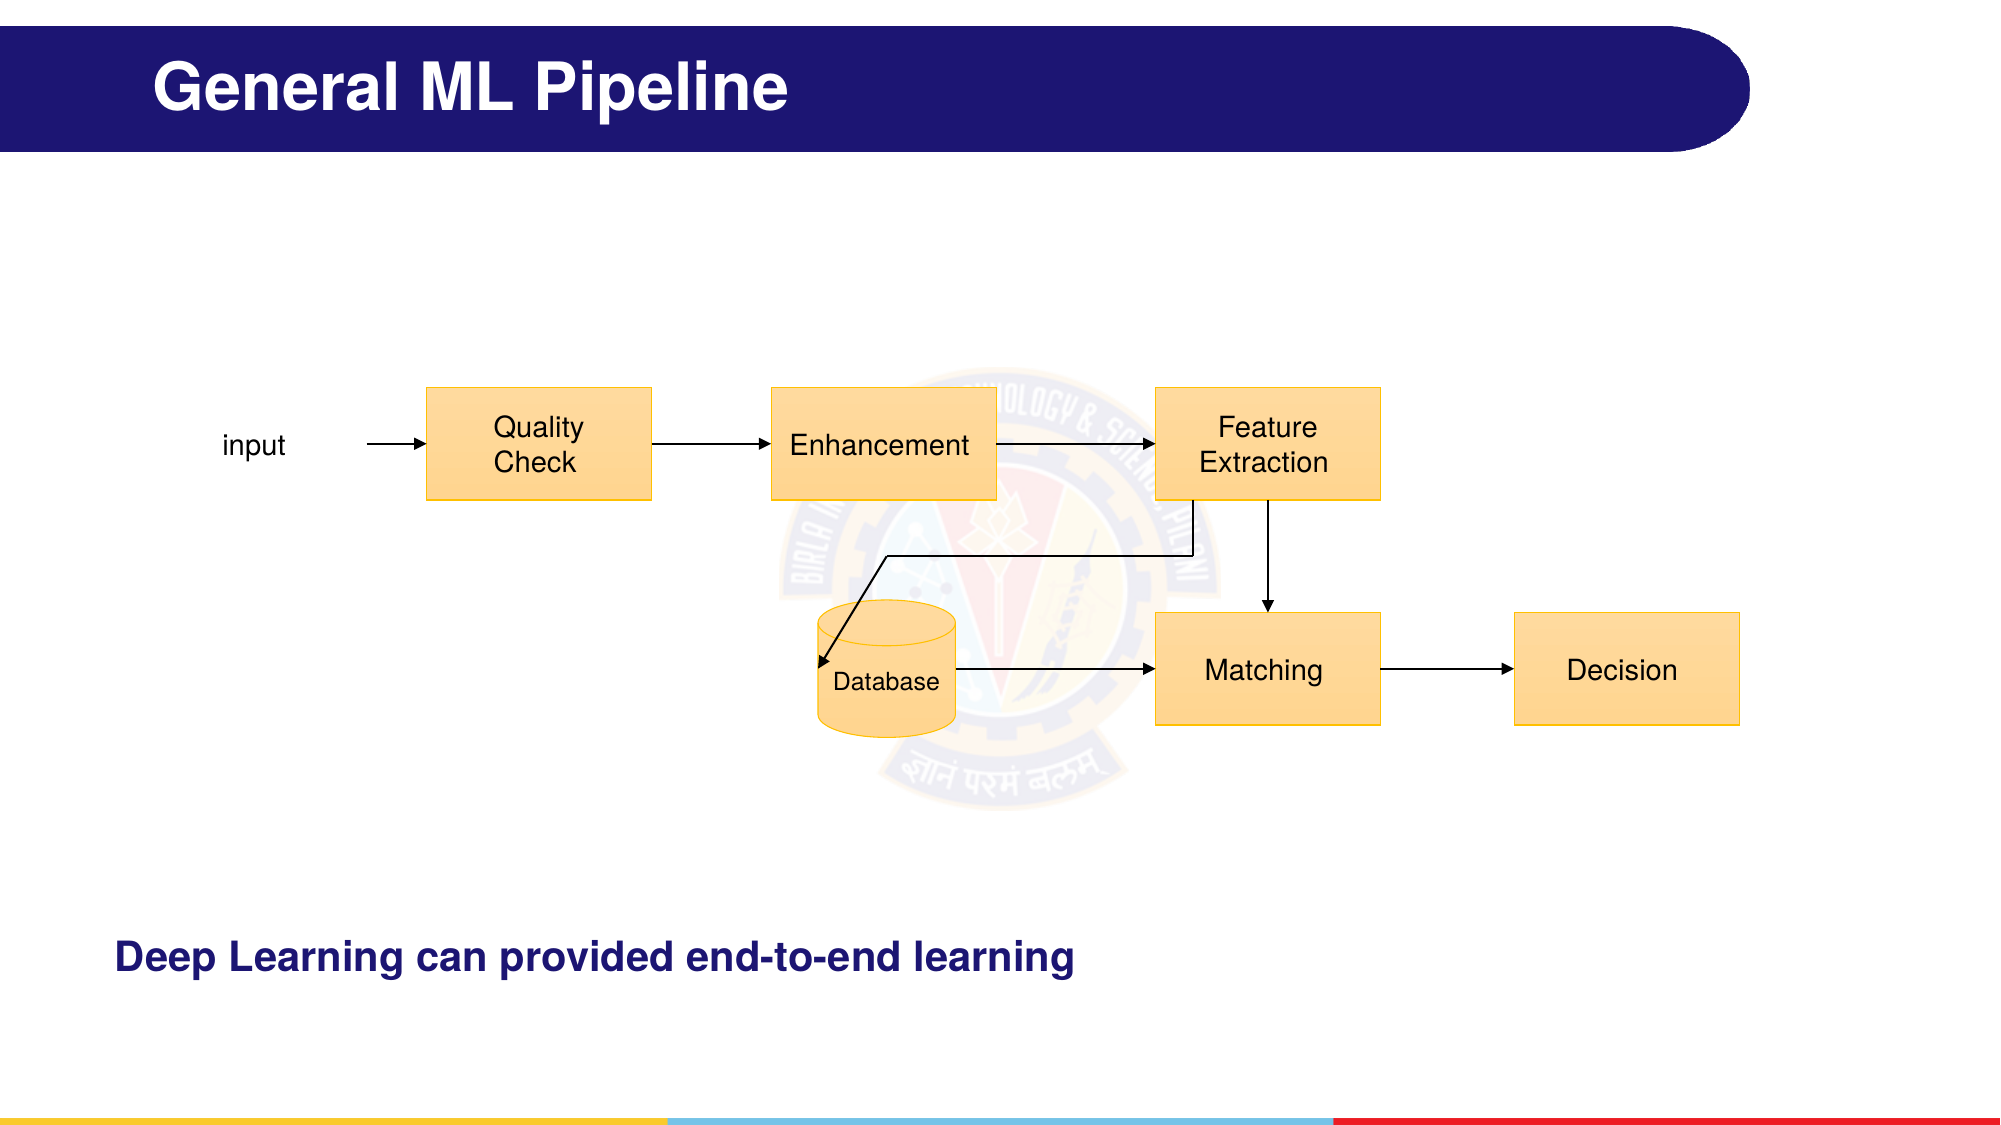

# General ML Pipeline
input
Quality
Check
Enhancement
Feature
Extraction
Database
Matching
Decision
Deep Learning can provided end-to-end learning